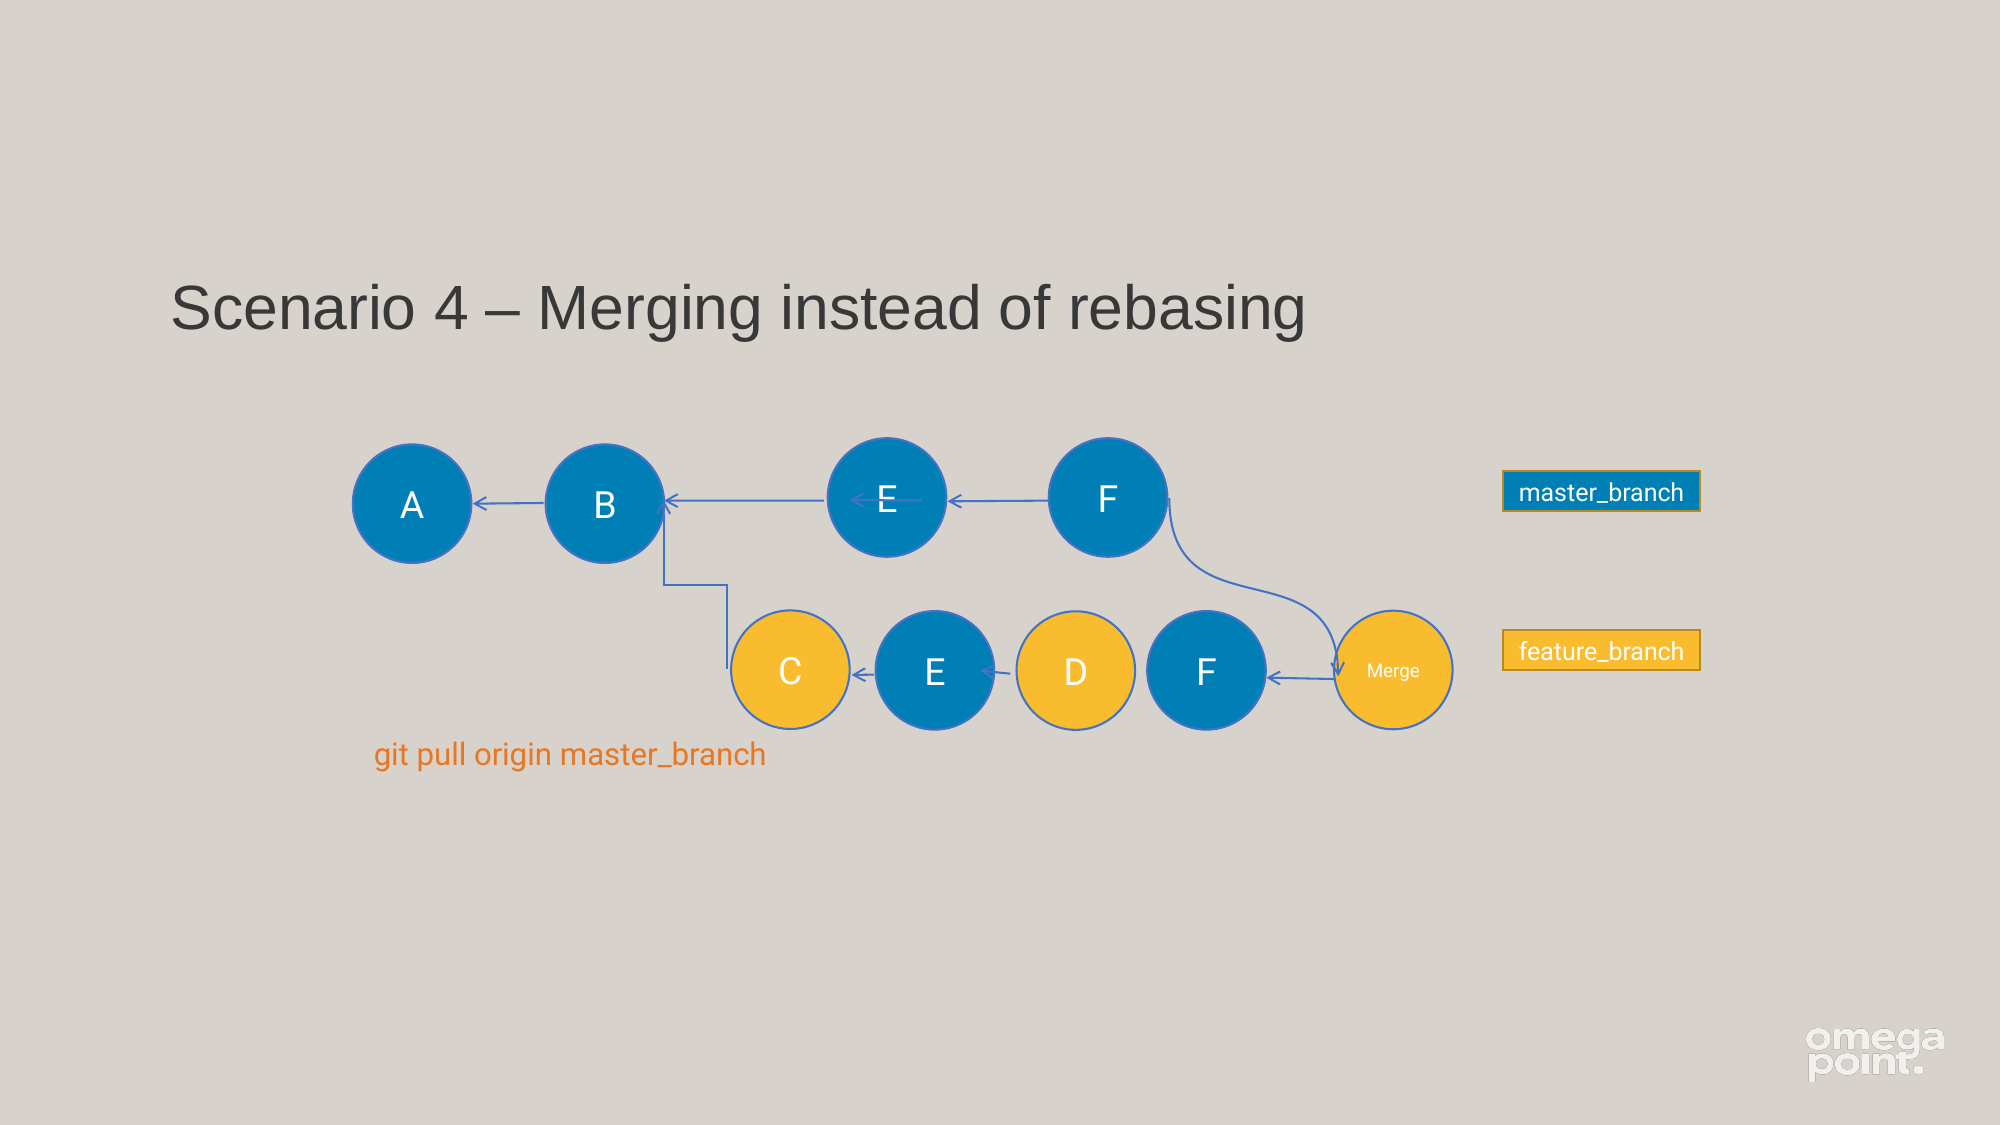

# Scenario 4 – Merging instead of rebasing
E
F
B
A
master_branch
C
Merge
F
E
D
feature_branch
git pull origin master_branch